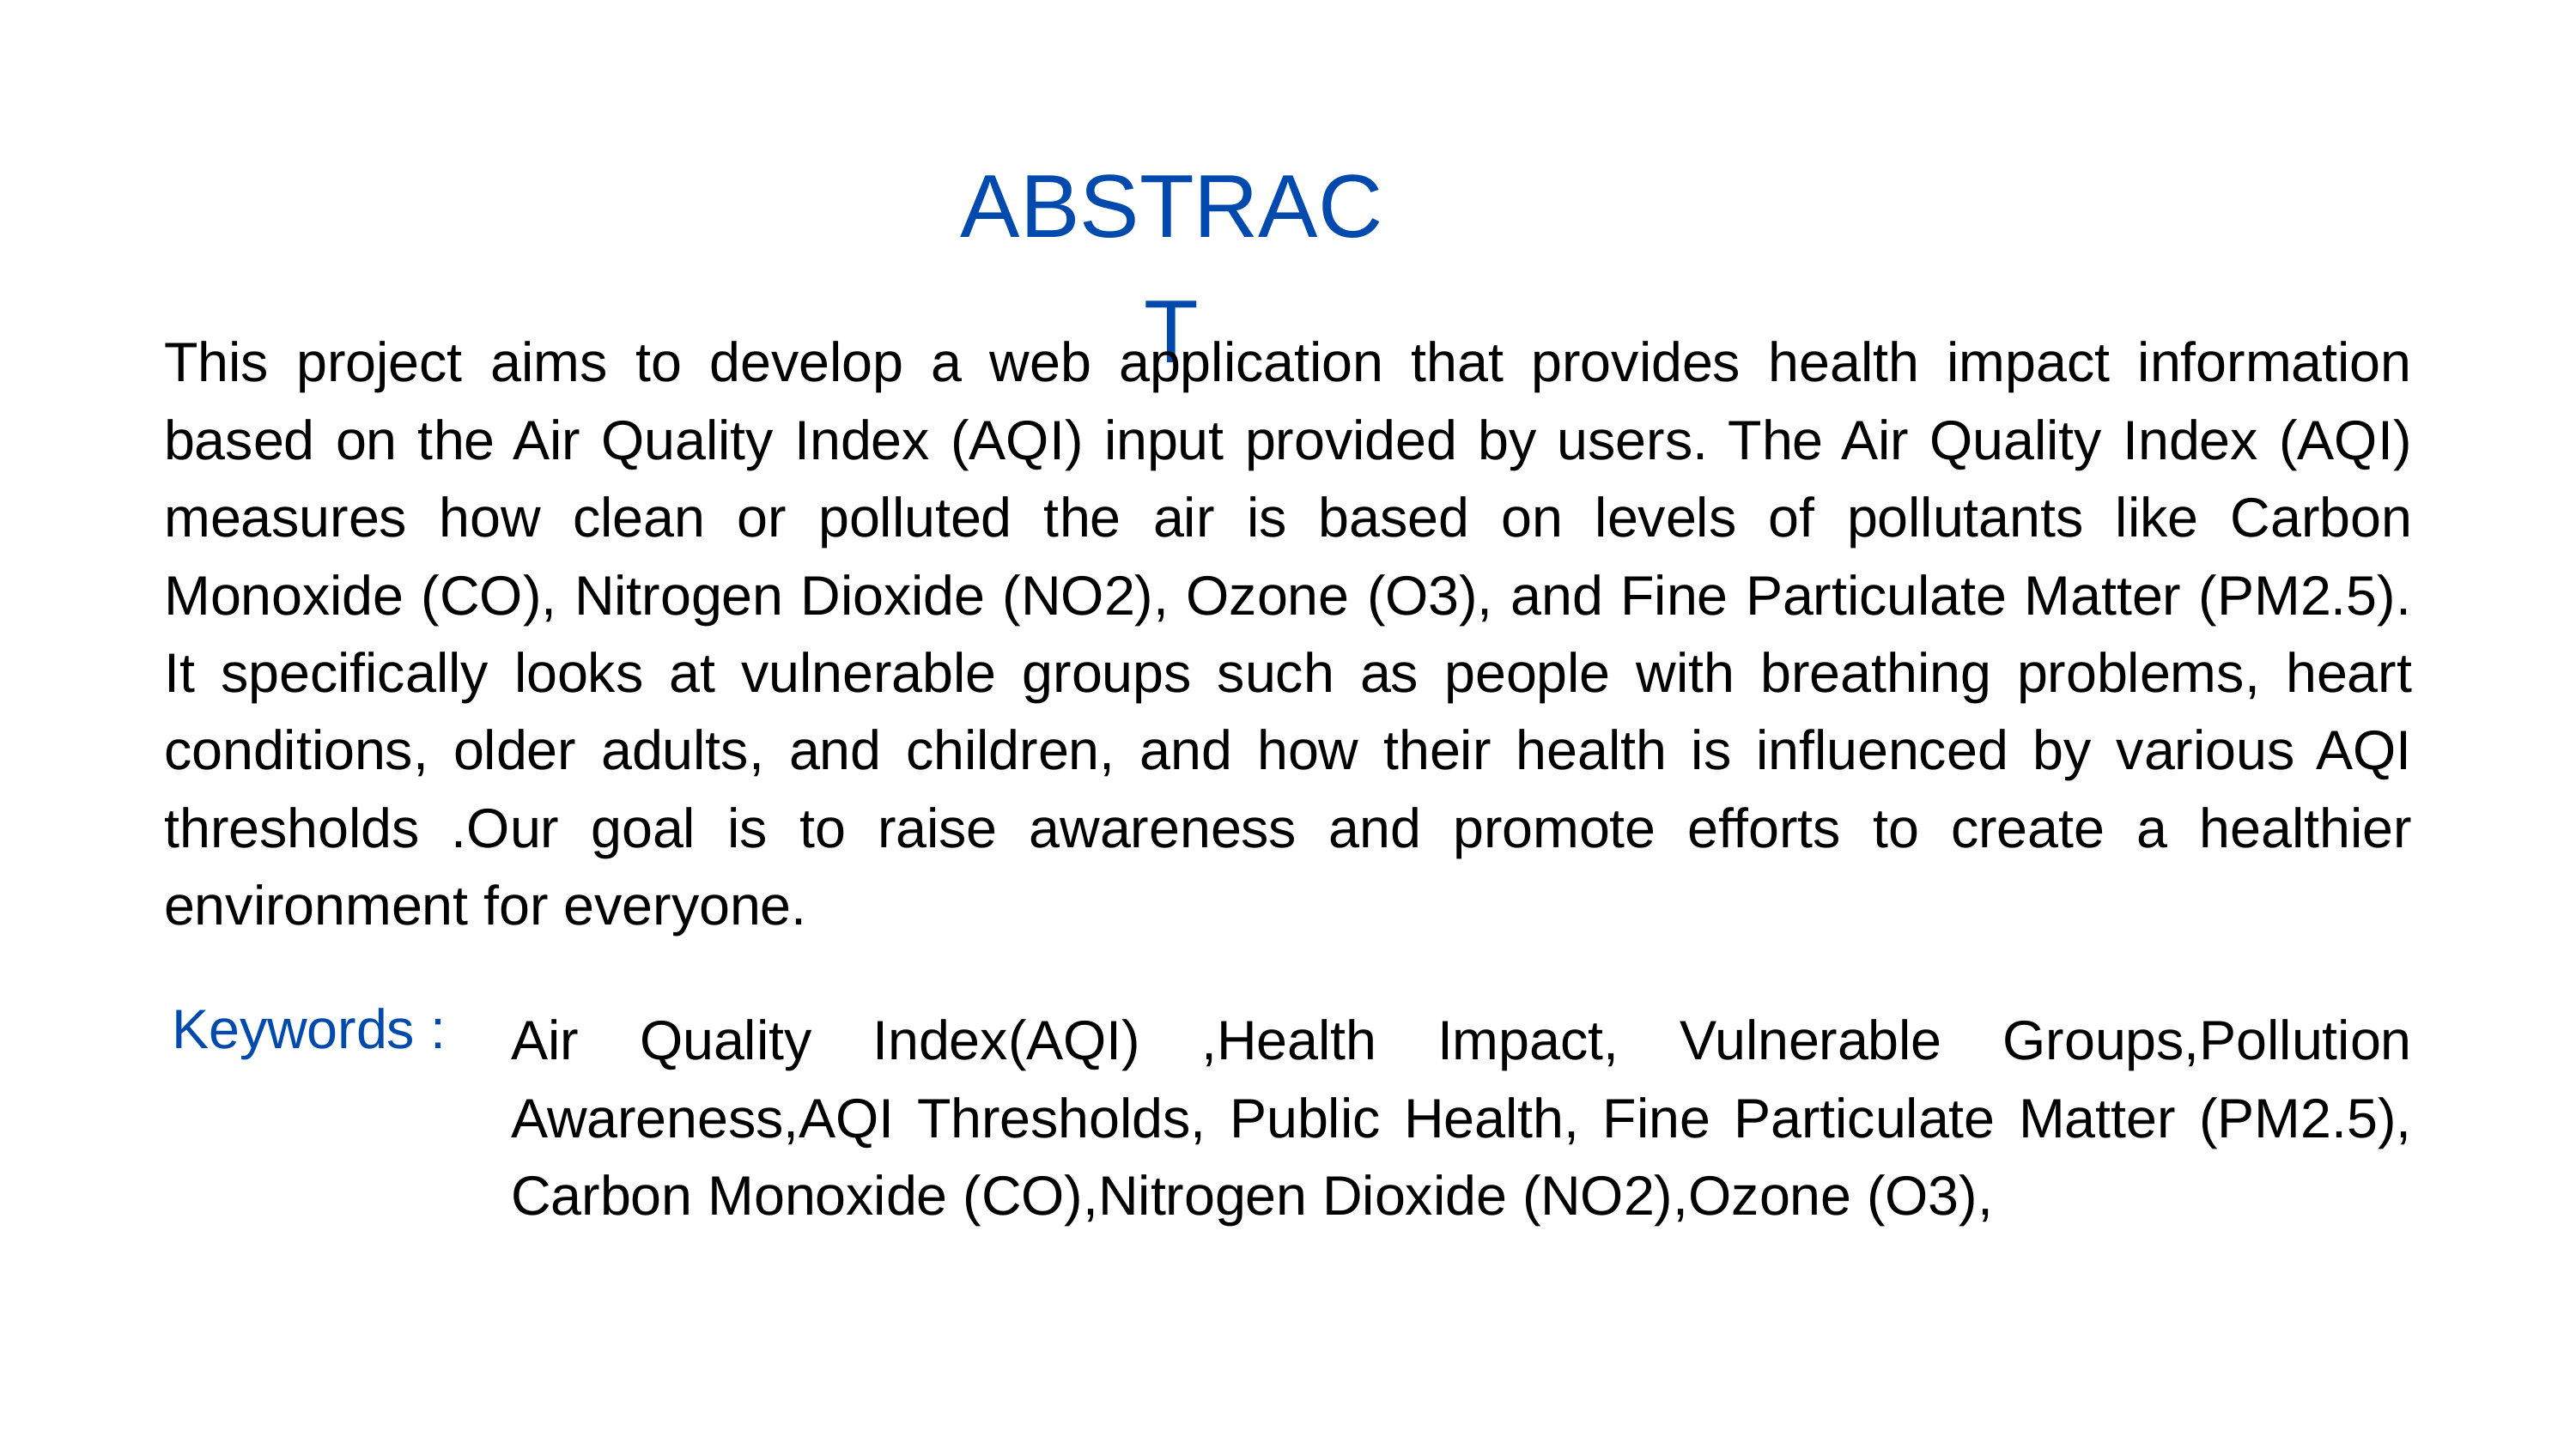

ABSTRACT
This project aims to develop a web application that provides health impact information based on the Air Quality Index (AQI) input provided by users. The Air Quality Index (AQI) measures how clean or polluted the air is based on levels of pollutants like Carbon Monoxide (CO), Nitrogen Dioxide (NO2), Ozone (O3), and Fine Particulate Matter (PM2.5). It specifically looks at vulnerable groups such as people with breathing problems, heart conditions, older adults, and children, and how their health is influenced by various AQI thresholds .Our goal is to raise awareness and promote efforts to create a healthier environment for everyone.

Air Quality Index(AQI) ,Health Impact, Vulnerable Groups,Pollution Awareness,AQI Thresholds, Public Health, Fine Particulate Matter (PM2.5), Carbon Monoxide (CO),Nitrogen Dioxide (NO2),Ozone (O3),

Keywords :